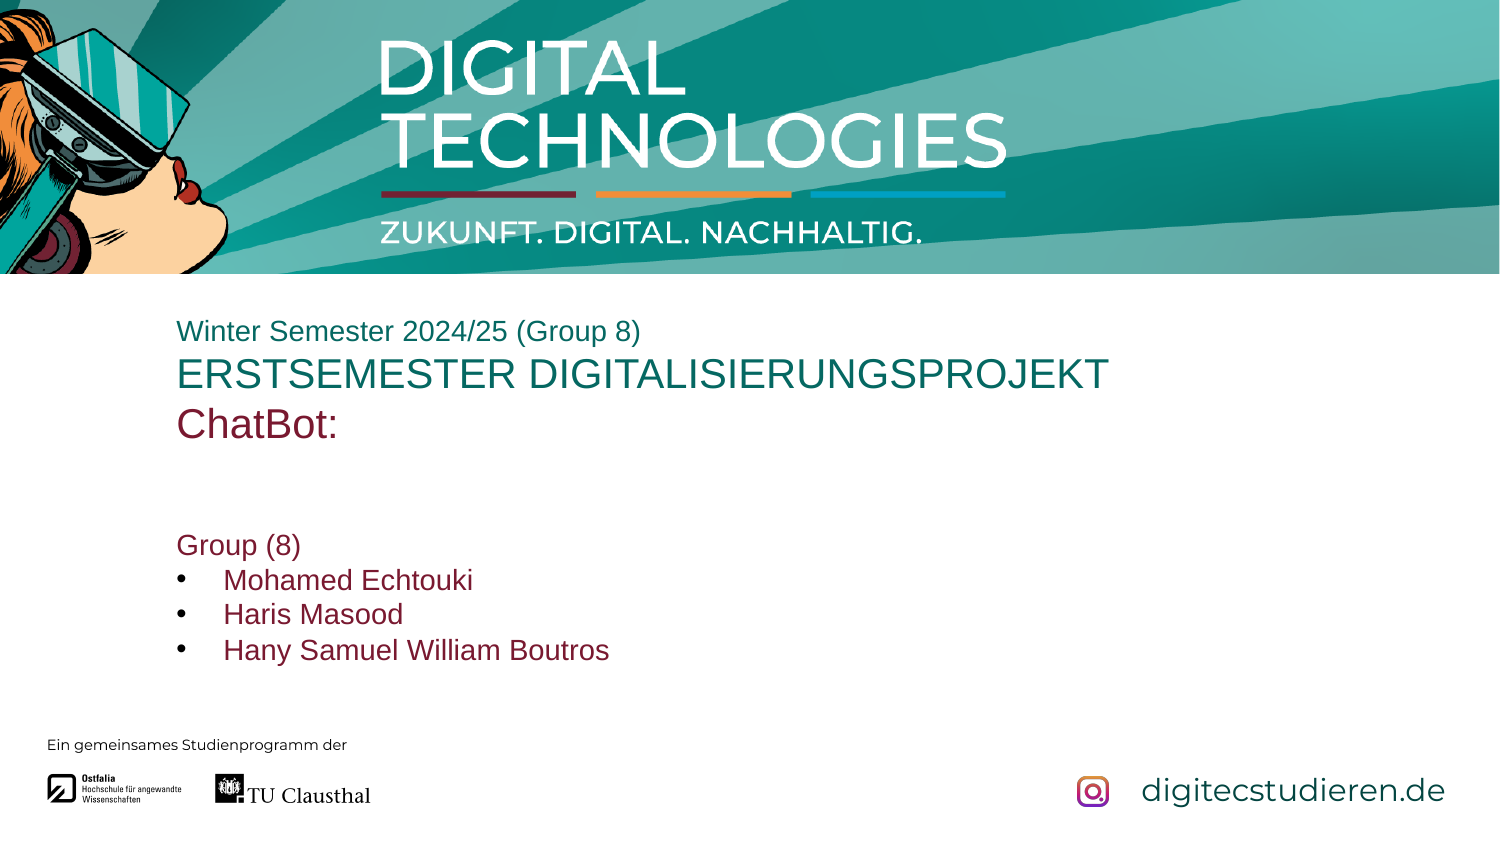

Winter Semester 2024/25 (Group 8)
ERSTSEMESTER DIGITALISIERUNGSPROJEKT
ChatBot:

Group (8)
Mohamed Echtouki
Haris Masood
Hany Samuel William Boutros